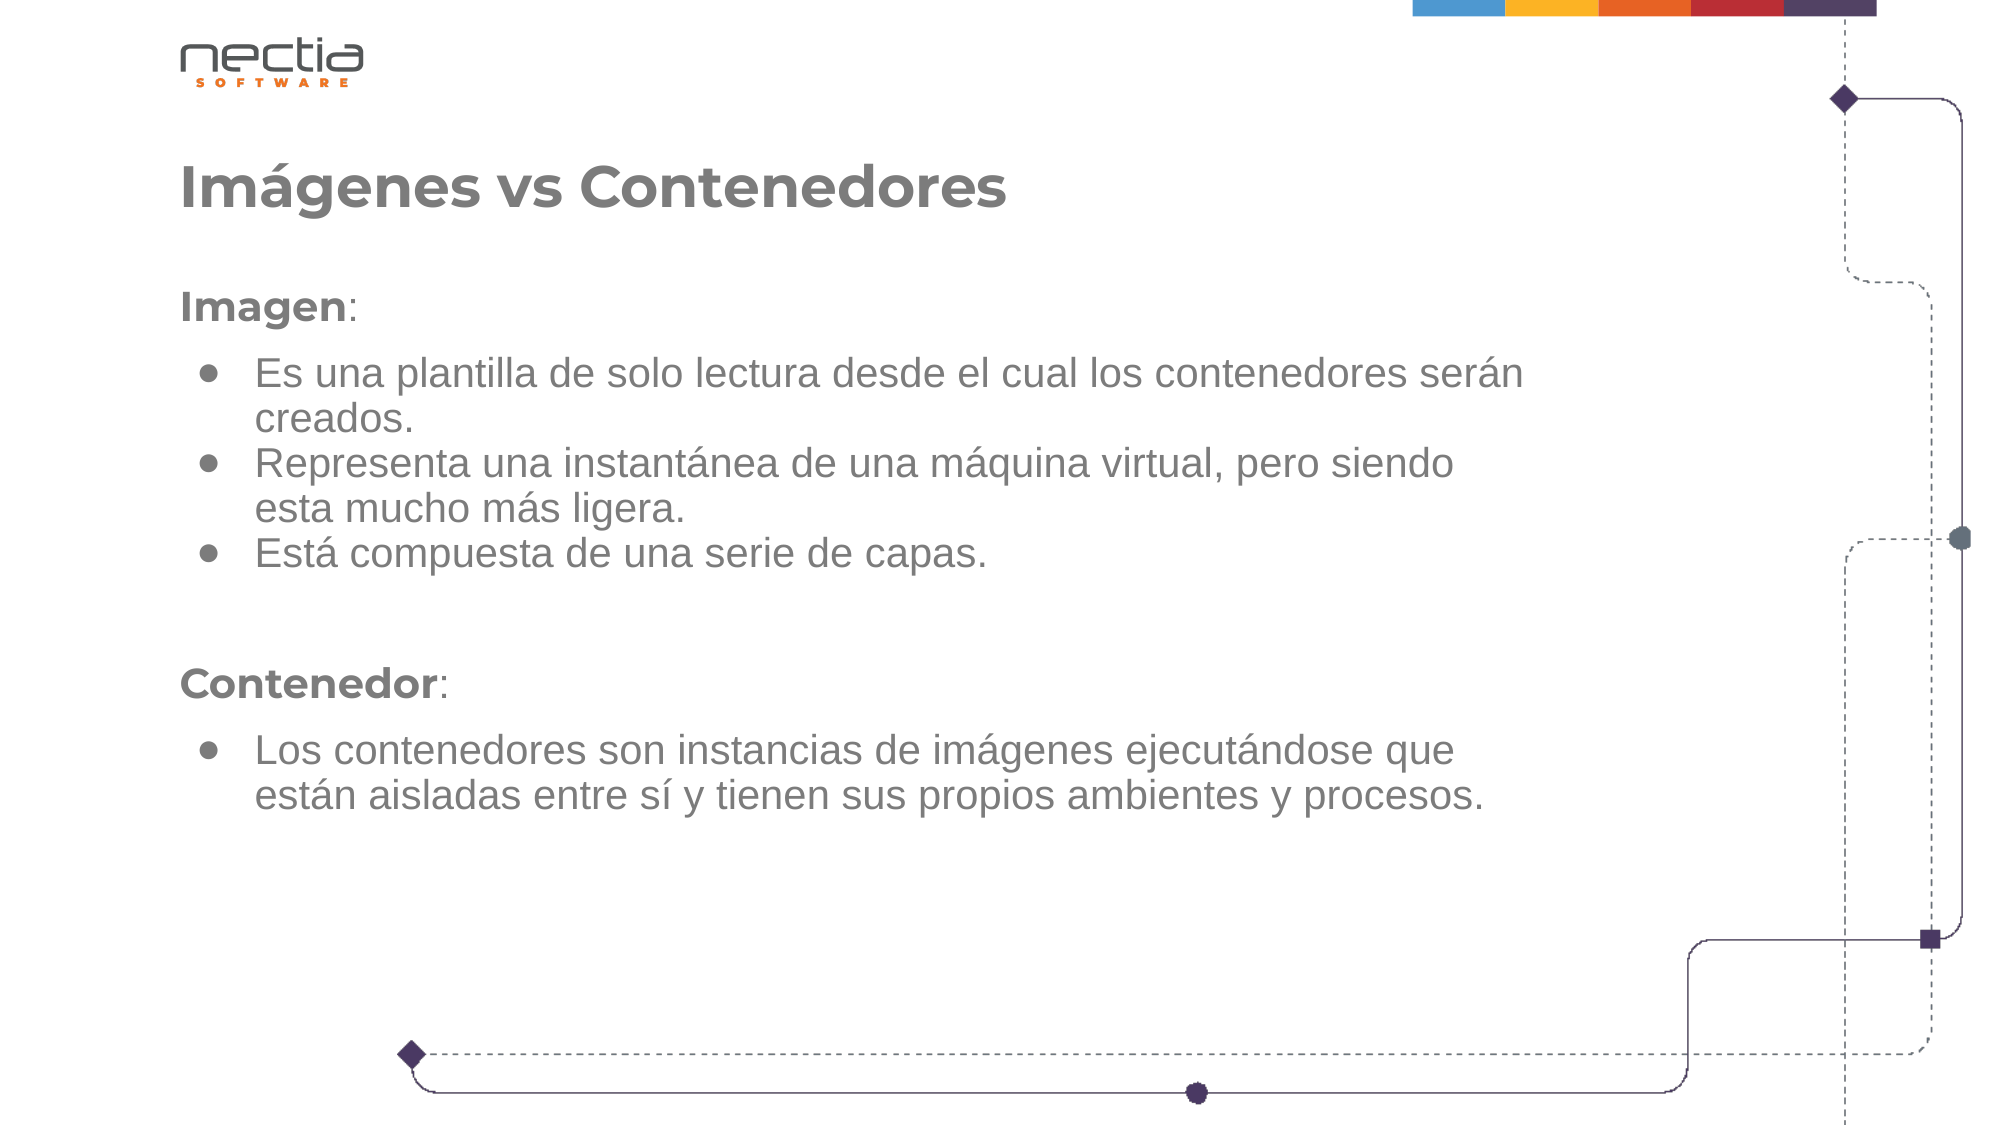

Imágenes vs Contenedores
Imagen:
Es una plantilla de solo lectura desde el cual los contenedores serán creados.
Representa una instantánea de una máquina virtual, pero siendo esta mucho más ligera.
Está compuesta de una serie de capas.

Contenedor:
Los contenedores son instancias de imágenes ejecutándose que están aisladas entre sí y tienen sus propios ambientes y procesos.